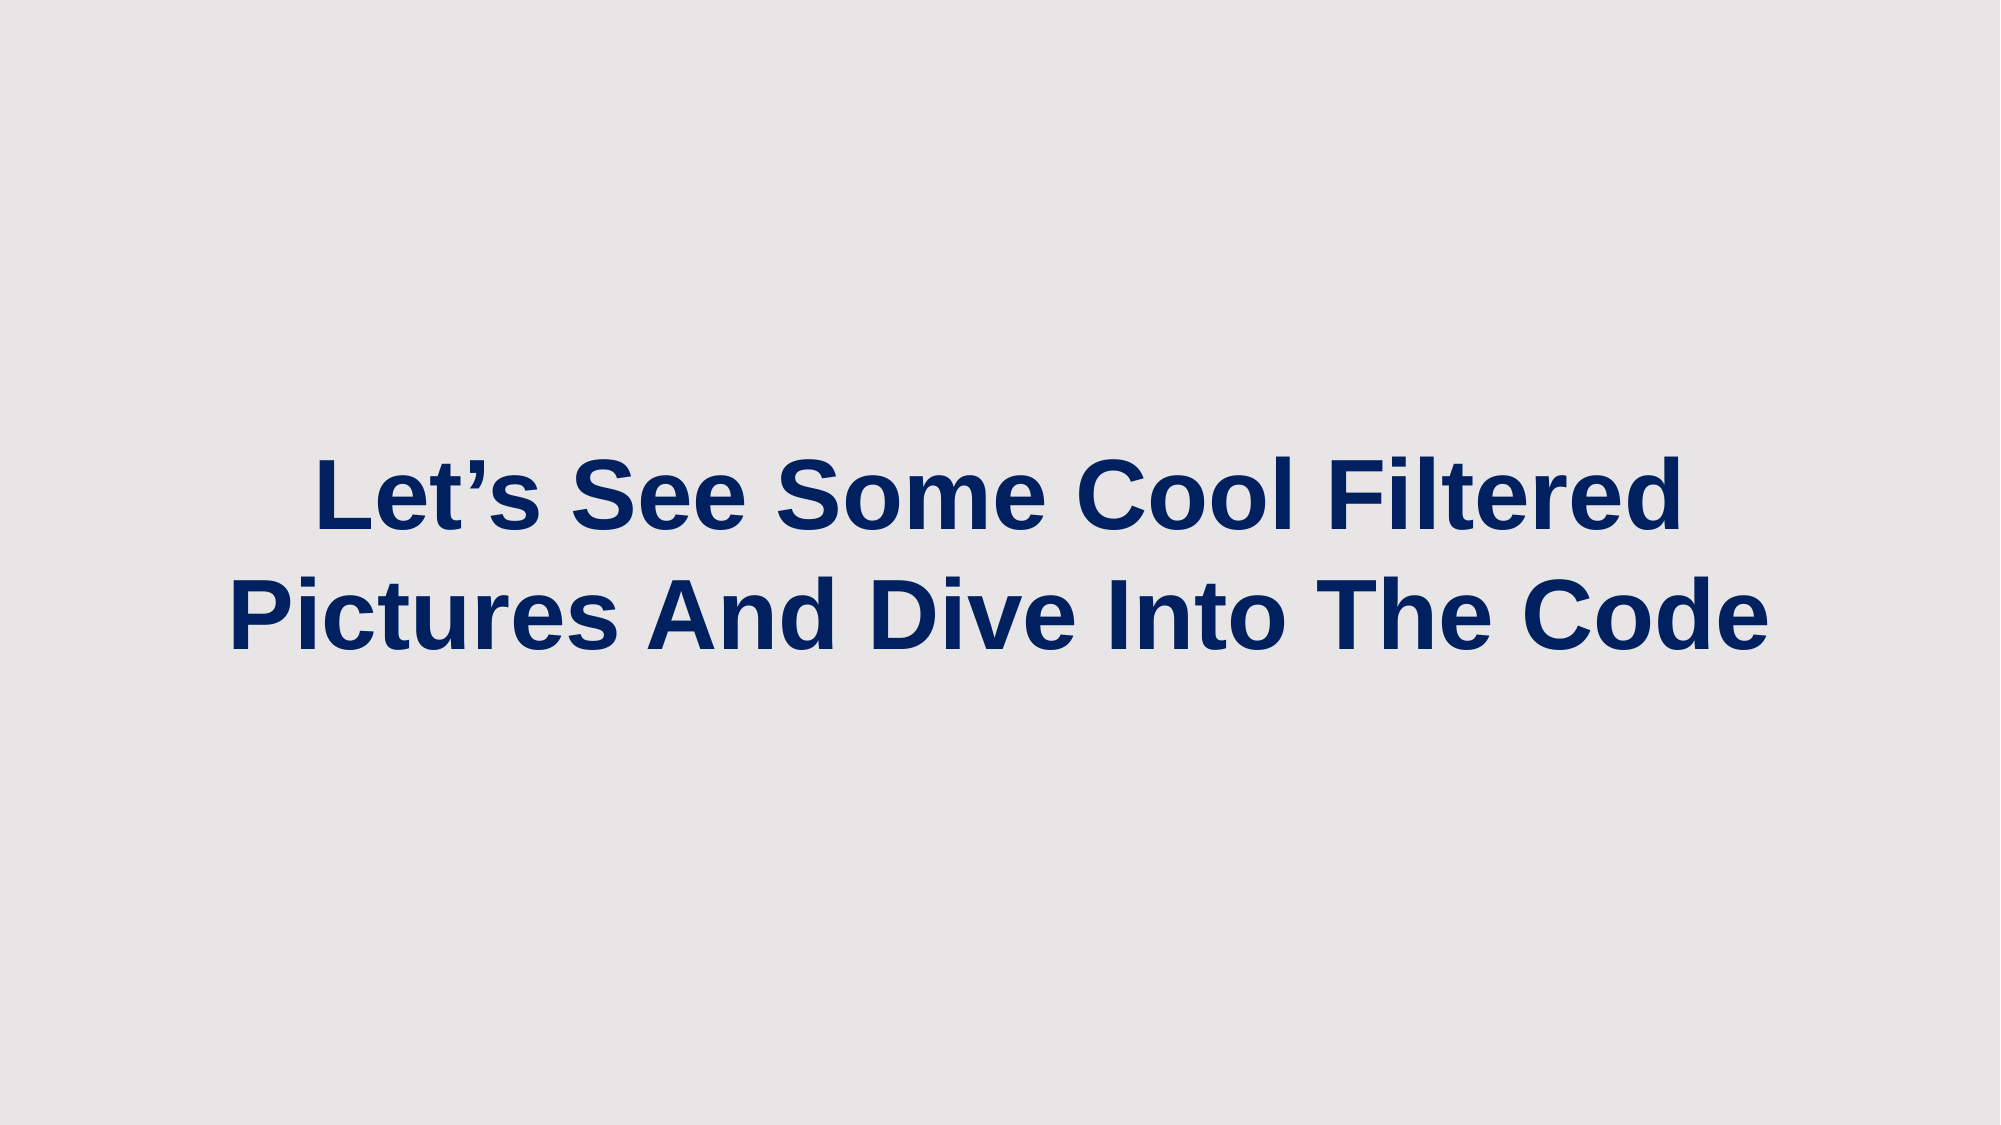

Let’s See Some Cool Filtered Pictures And Dive Into The Code